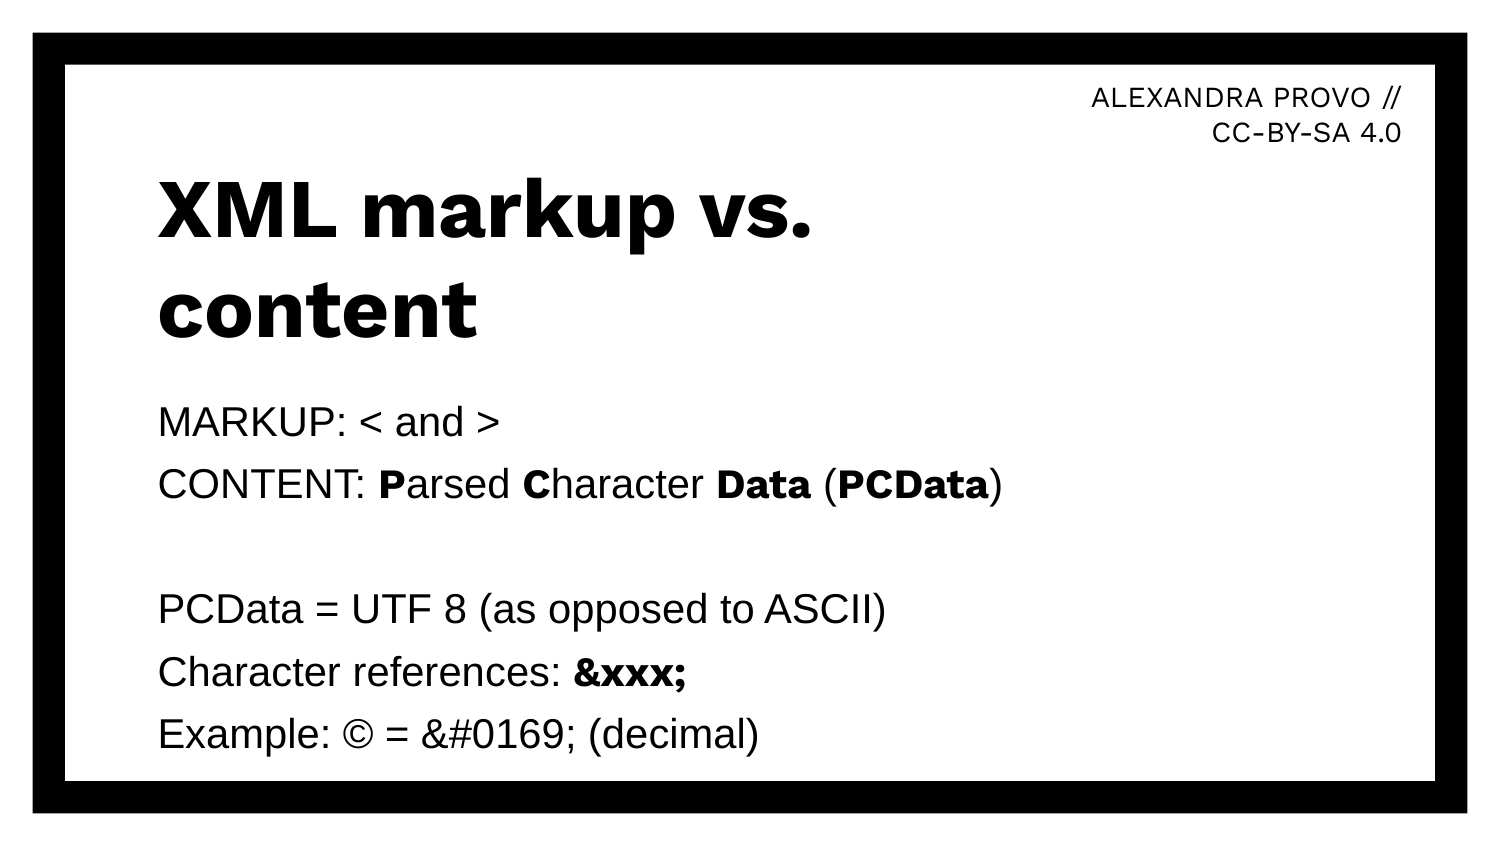

# XML markup vs. content
MARKUP: < and >
CONTENT: Parsed Character Data (PCData)

PCData = UTF 8 (as opposed to ASCII)
Character references: &xxx;
Example: © = &#0169; (decimal)